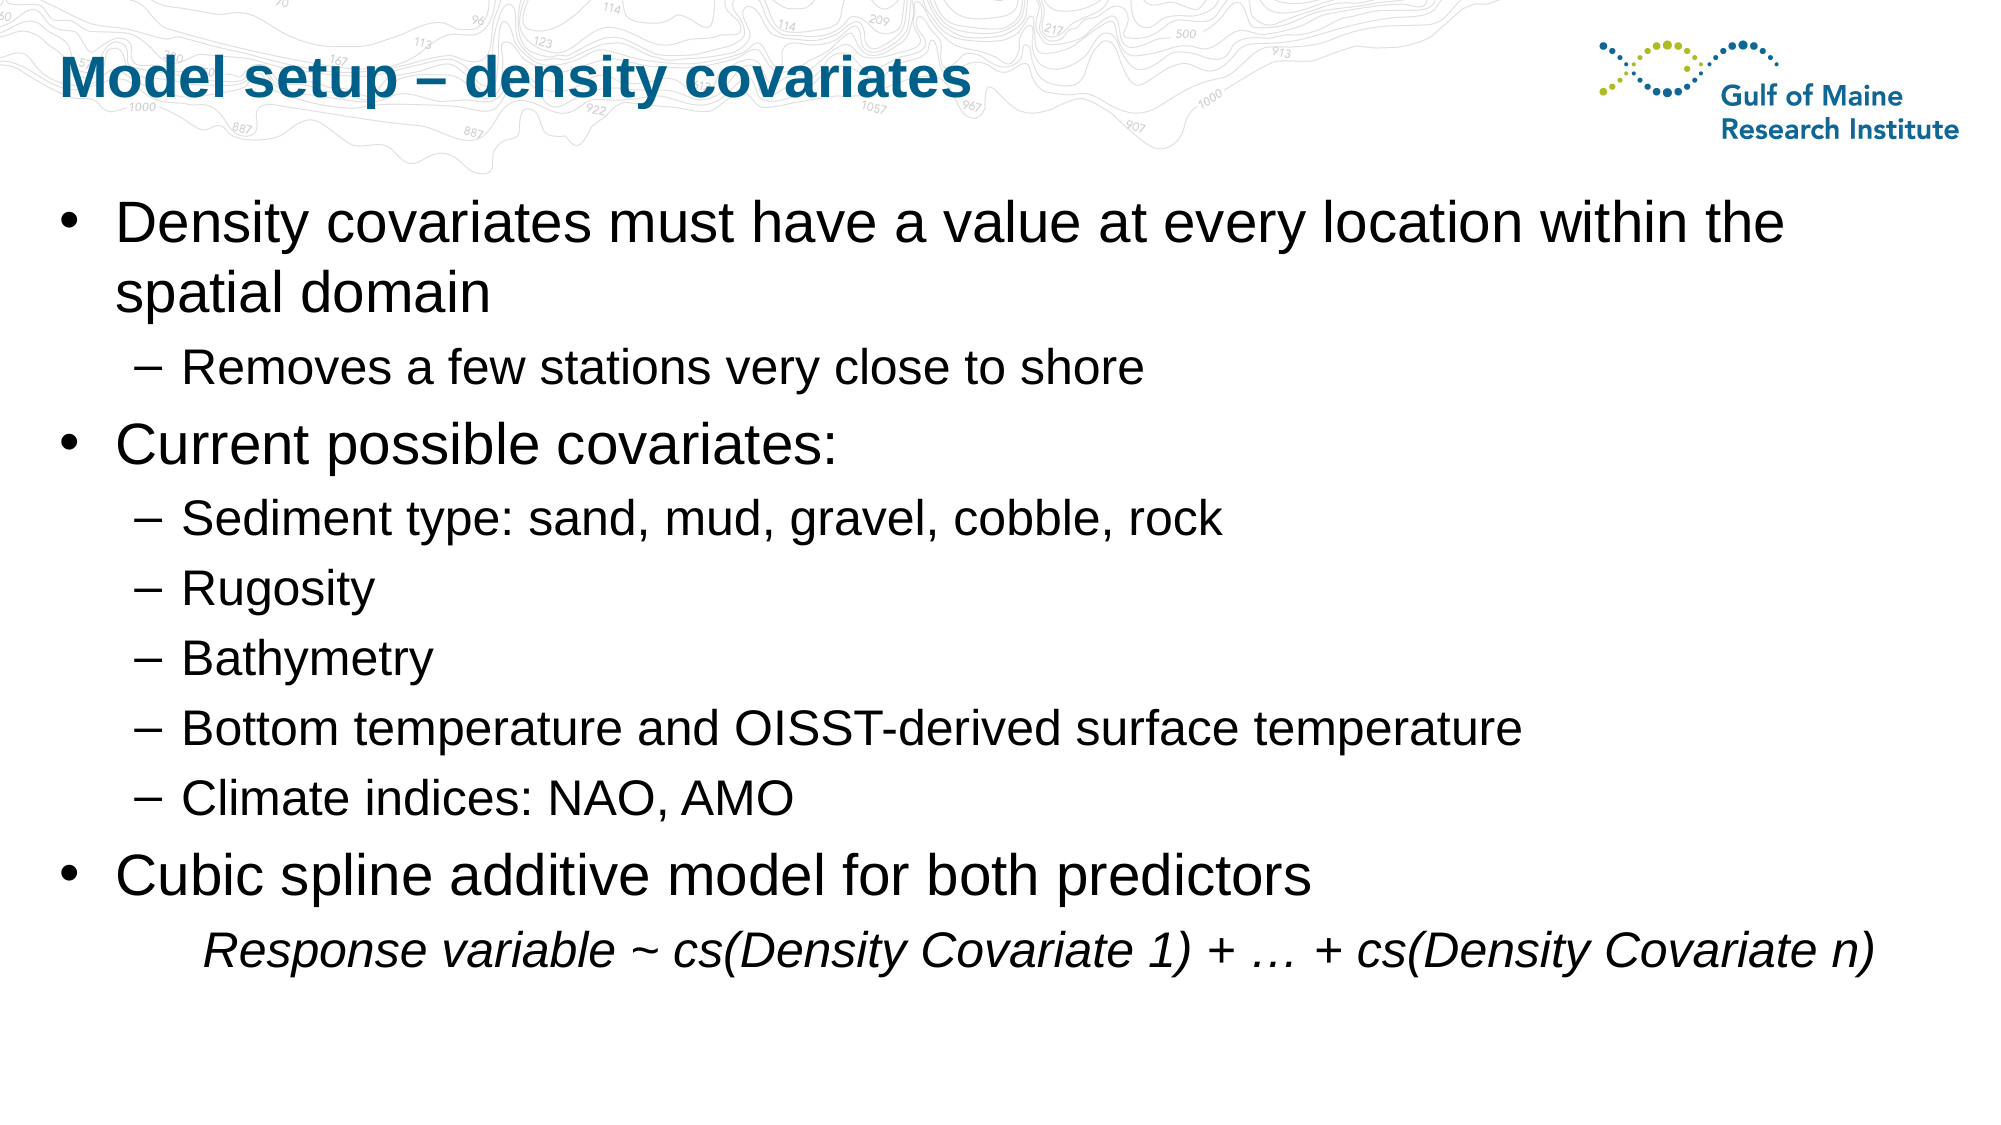

# Model setup – density covariates
Density covariates must have a value at every location within the spatial domain
Removes a few stations very close to shore
Current possible covariates:
Sediment type: sand, mud, gravel, cobble, rock
Rugosity
Bathymetry
Bottom temperature and OISST-derived surface temperature
Climate indices: NAO, AMO
Cubic spline additive model for both predictors
Response variable ~ cs(Density Covariate 1) + … + cs(Density Covariate n)